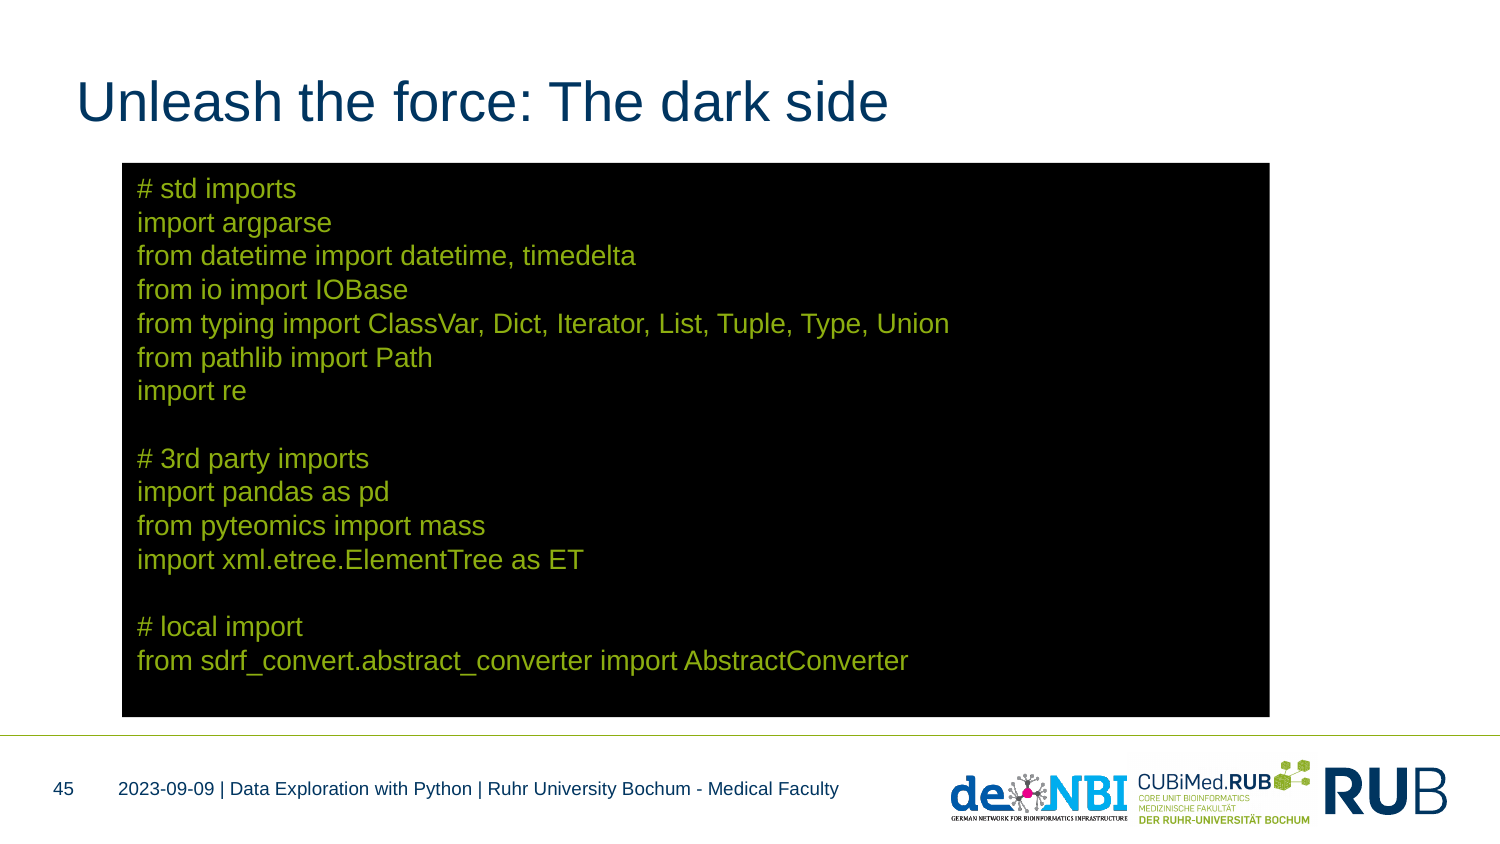

# Unleash the force: The dark side
# std imports
import argparse
from datetime import datetime, timedelta
from io import IOBase
from typing import ClassVar, Dict, Iterator, List, Tuple, Type, Union
from pathlib import Path
import re

# 3rd party imports
import pandas as pd
from pyteomics import mass
import xml.etree.ElementTree as ET

# local import
from sdrf_convert.abstract_converter import AbstractConverter

45
2023-09-09 | Data Exploration with Python | Ruhr University Bochum - Medical Faculty